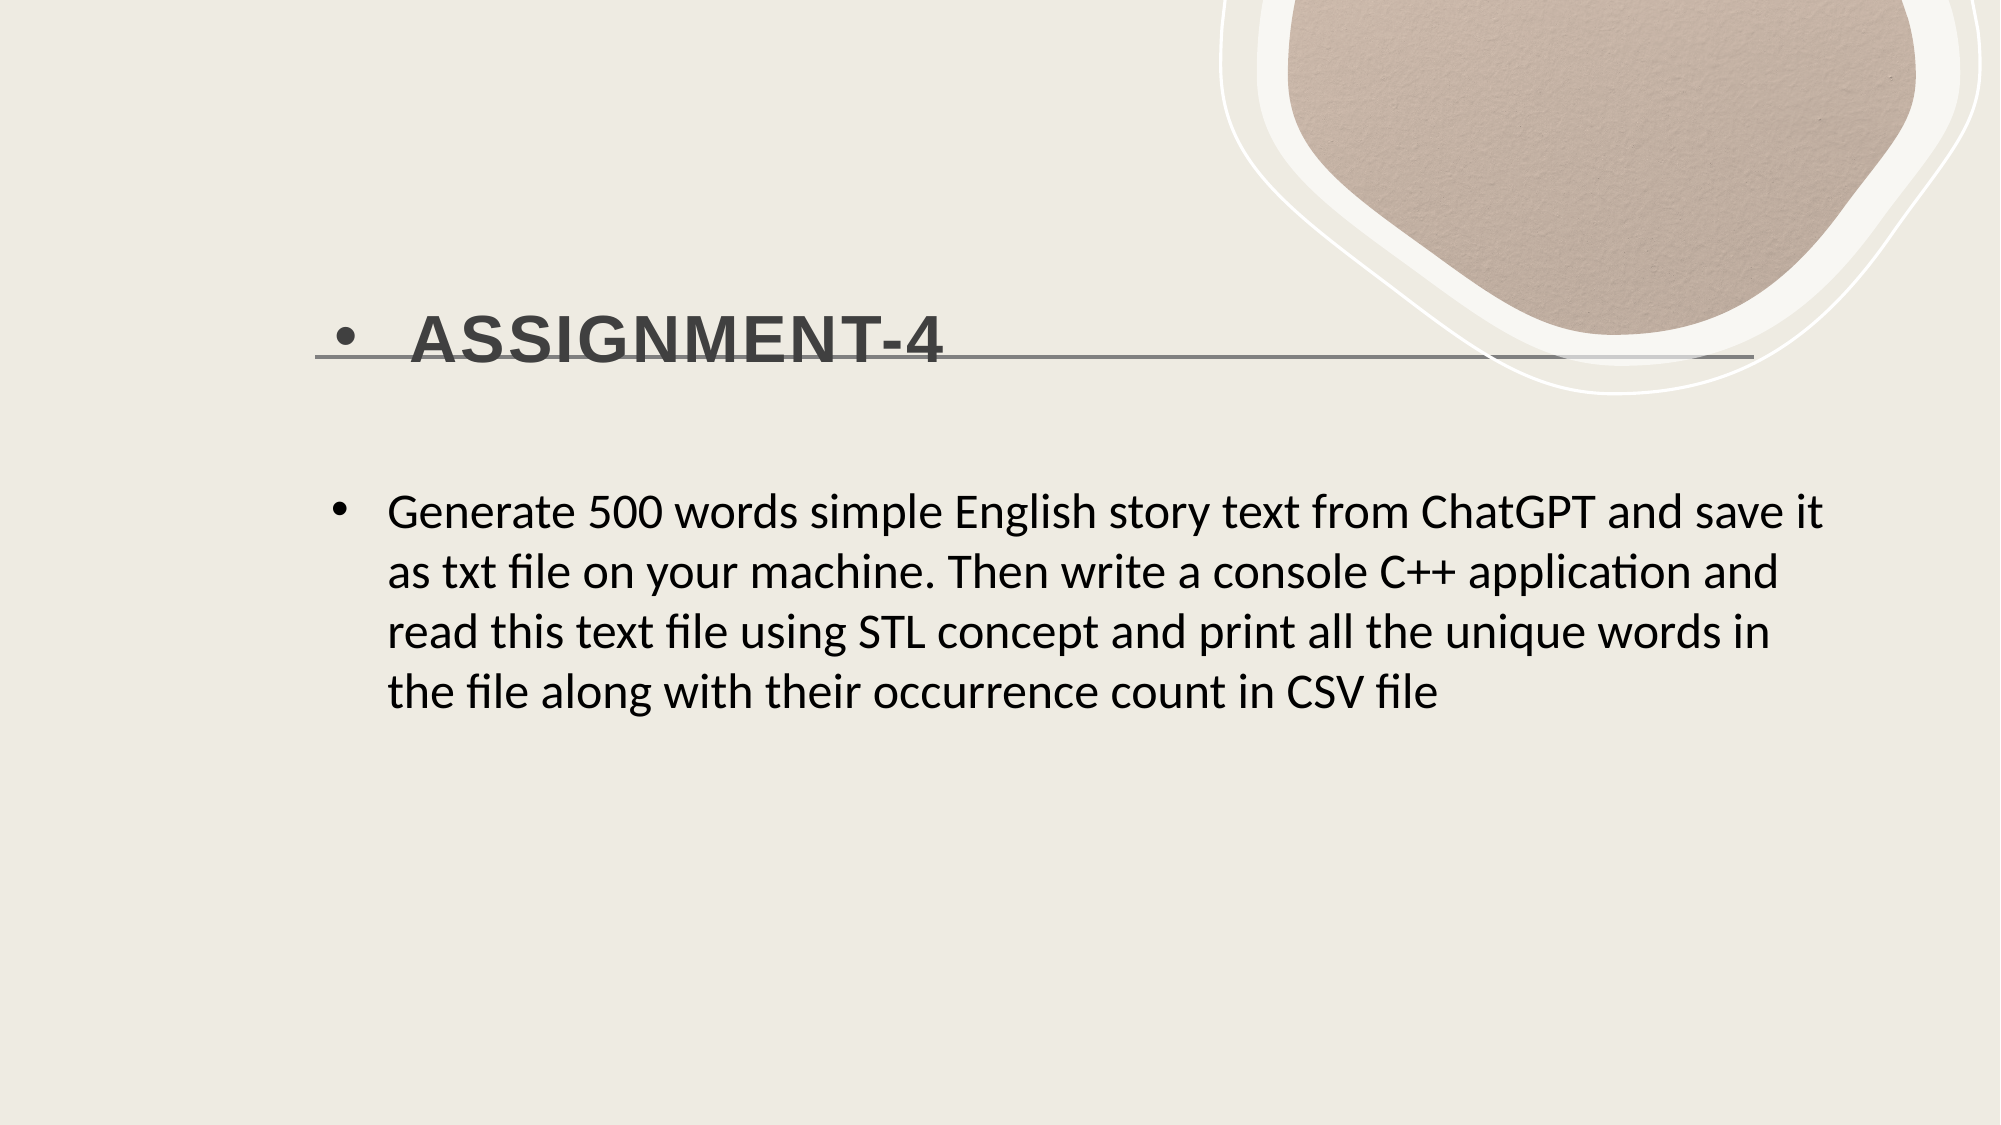

# ASSIGNMENT-4
Generate 500 words simple English story text from ChatGPT and save it as txt file on your machine. Then write a console C++ application and read this text file using STL concept and print all the unique words in the file along with their occurrence count in CSV file